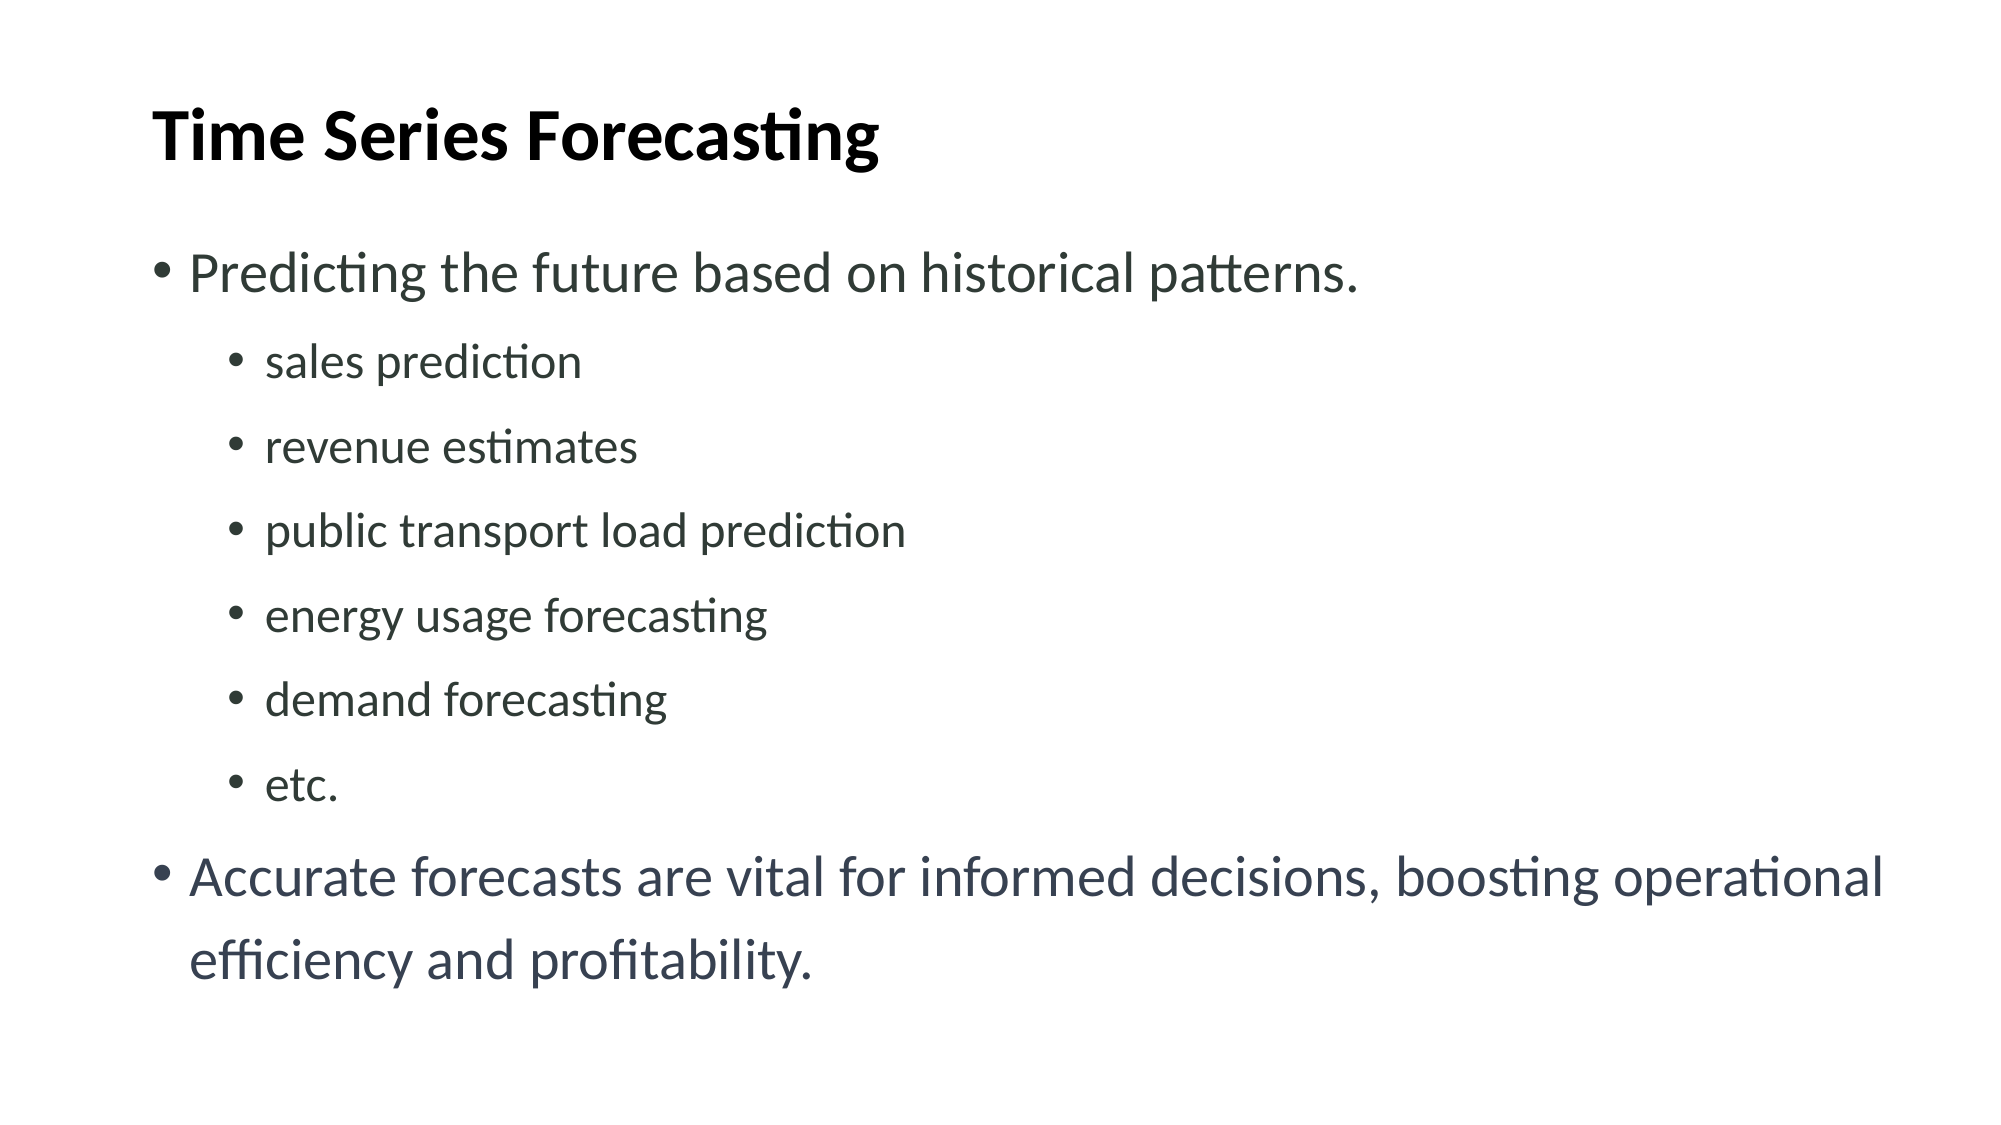

# Time Series Forecasting
Predicting the future based on historical patterns.
sales prediction
revenue estimates
public transport load prediction
energy usage forecasting
demand forecasting
etc.
Accurate forecasts are vital for informed decisions, boosting operational efficiency and profitability.